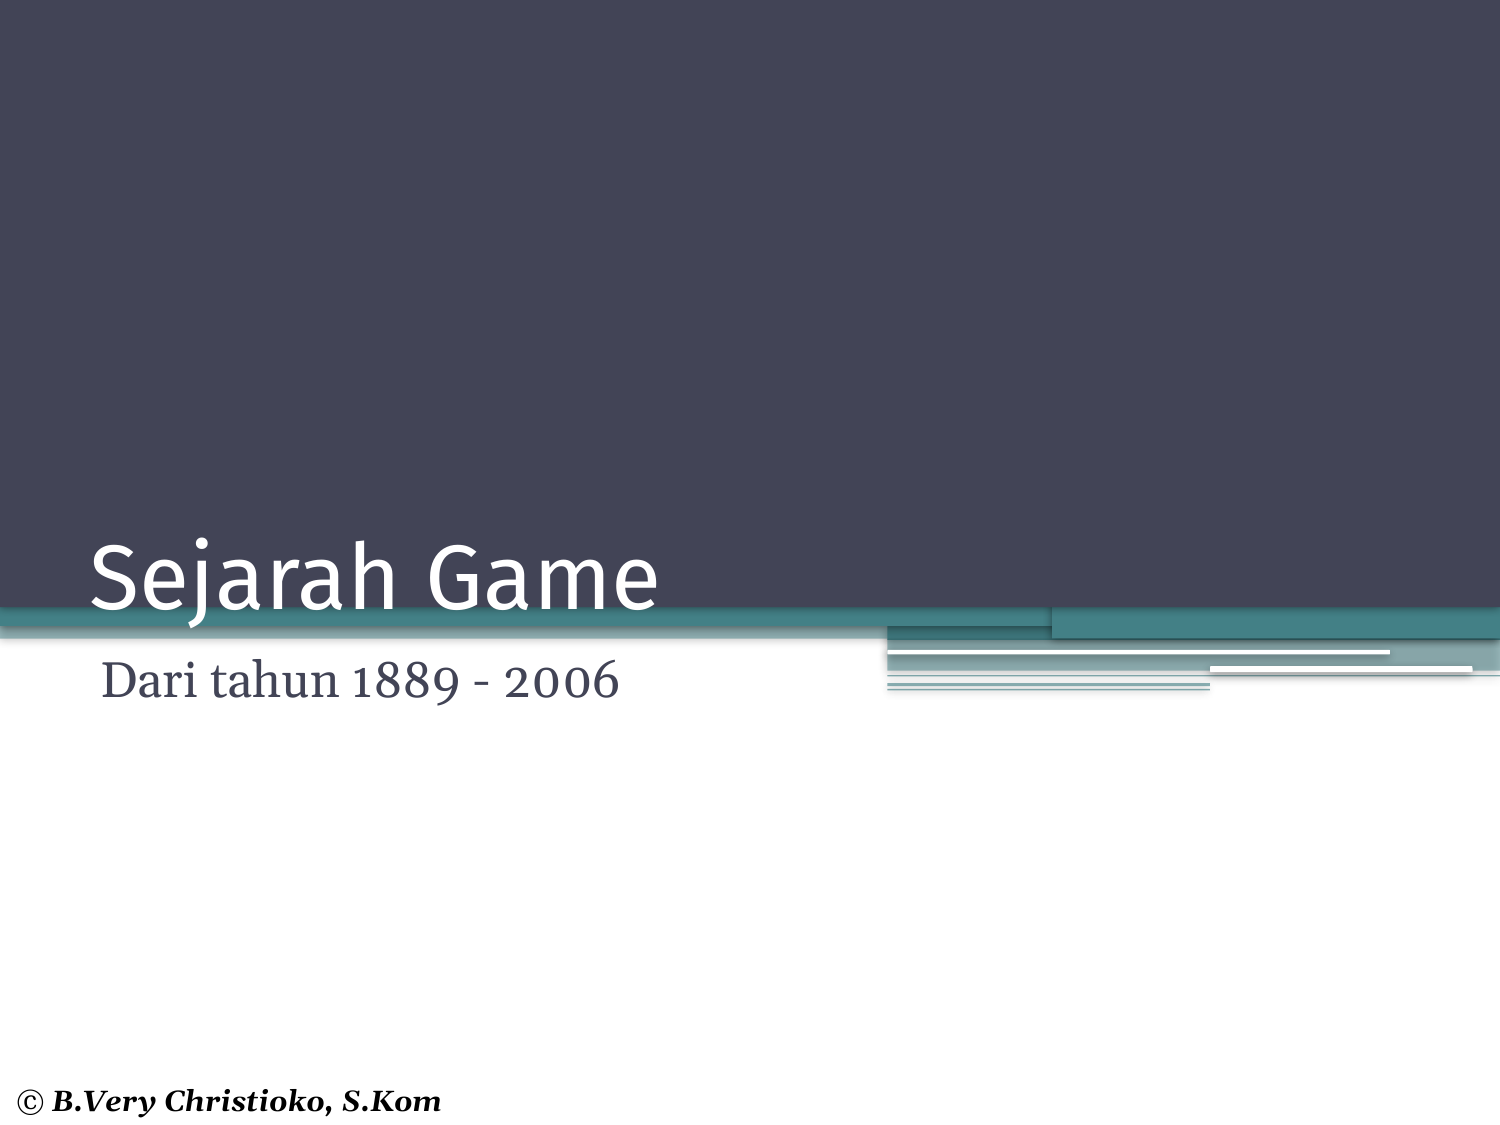

# Sejarah Game
Dari tahun 1889 - 2006
© B.Very Christioko, S.Kom